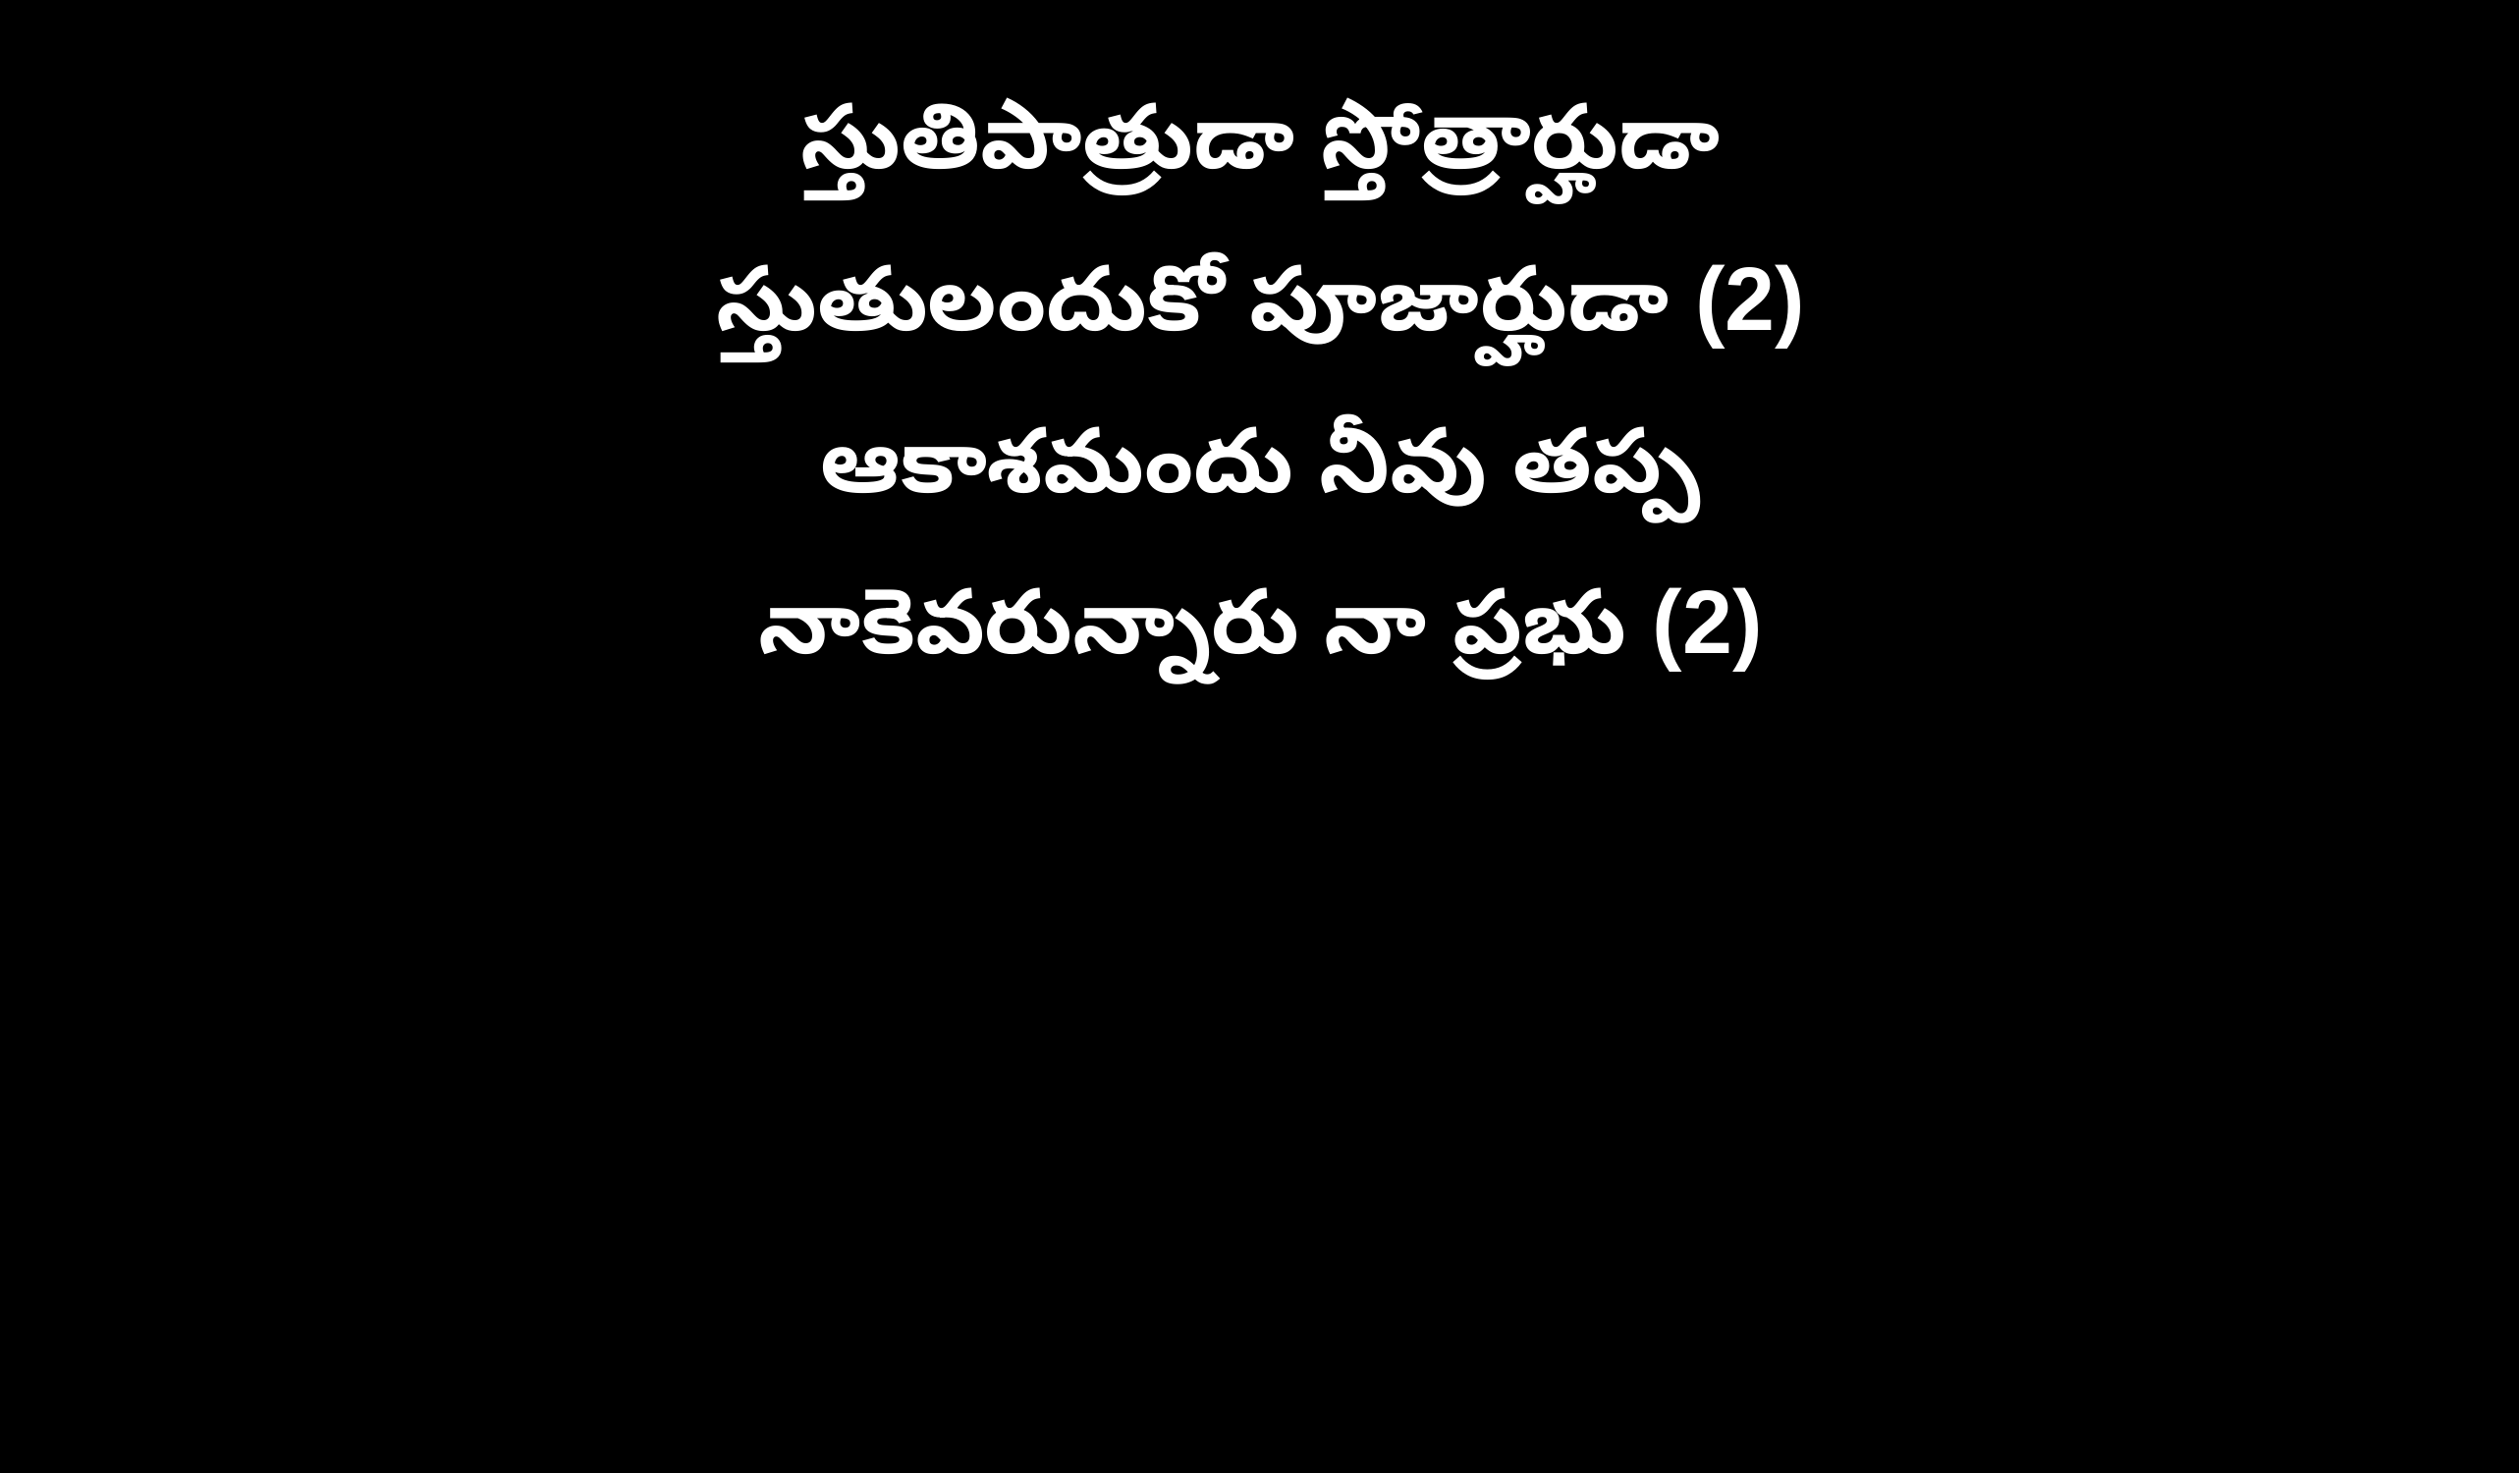

స్తుతిపాత్రుడా స్తోత్రార్హుడా
స్తుతులందుకో పూజార్హుడా (2)
ఆకాశమందు నీవు తప్ప
నాకెవరున్నారు నా ప్రభు (2)